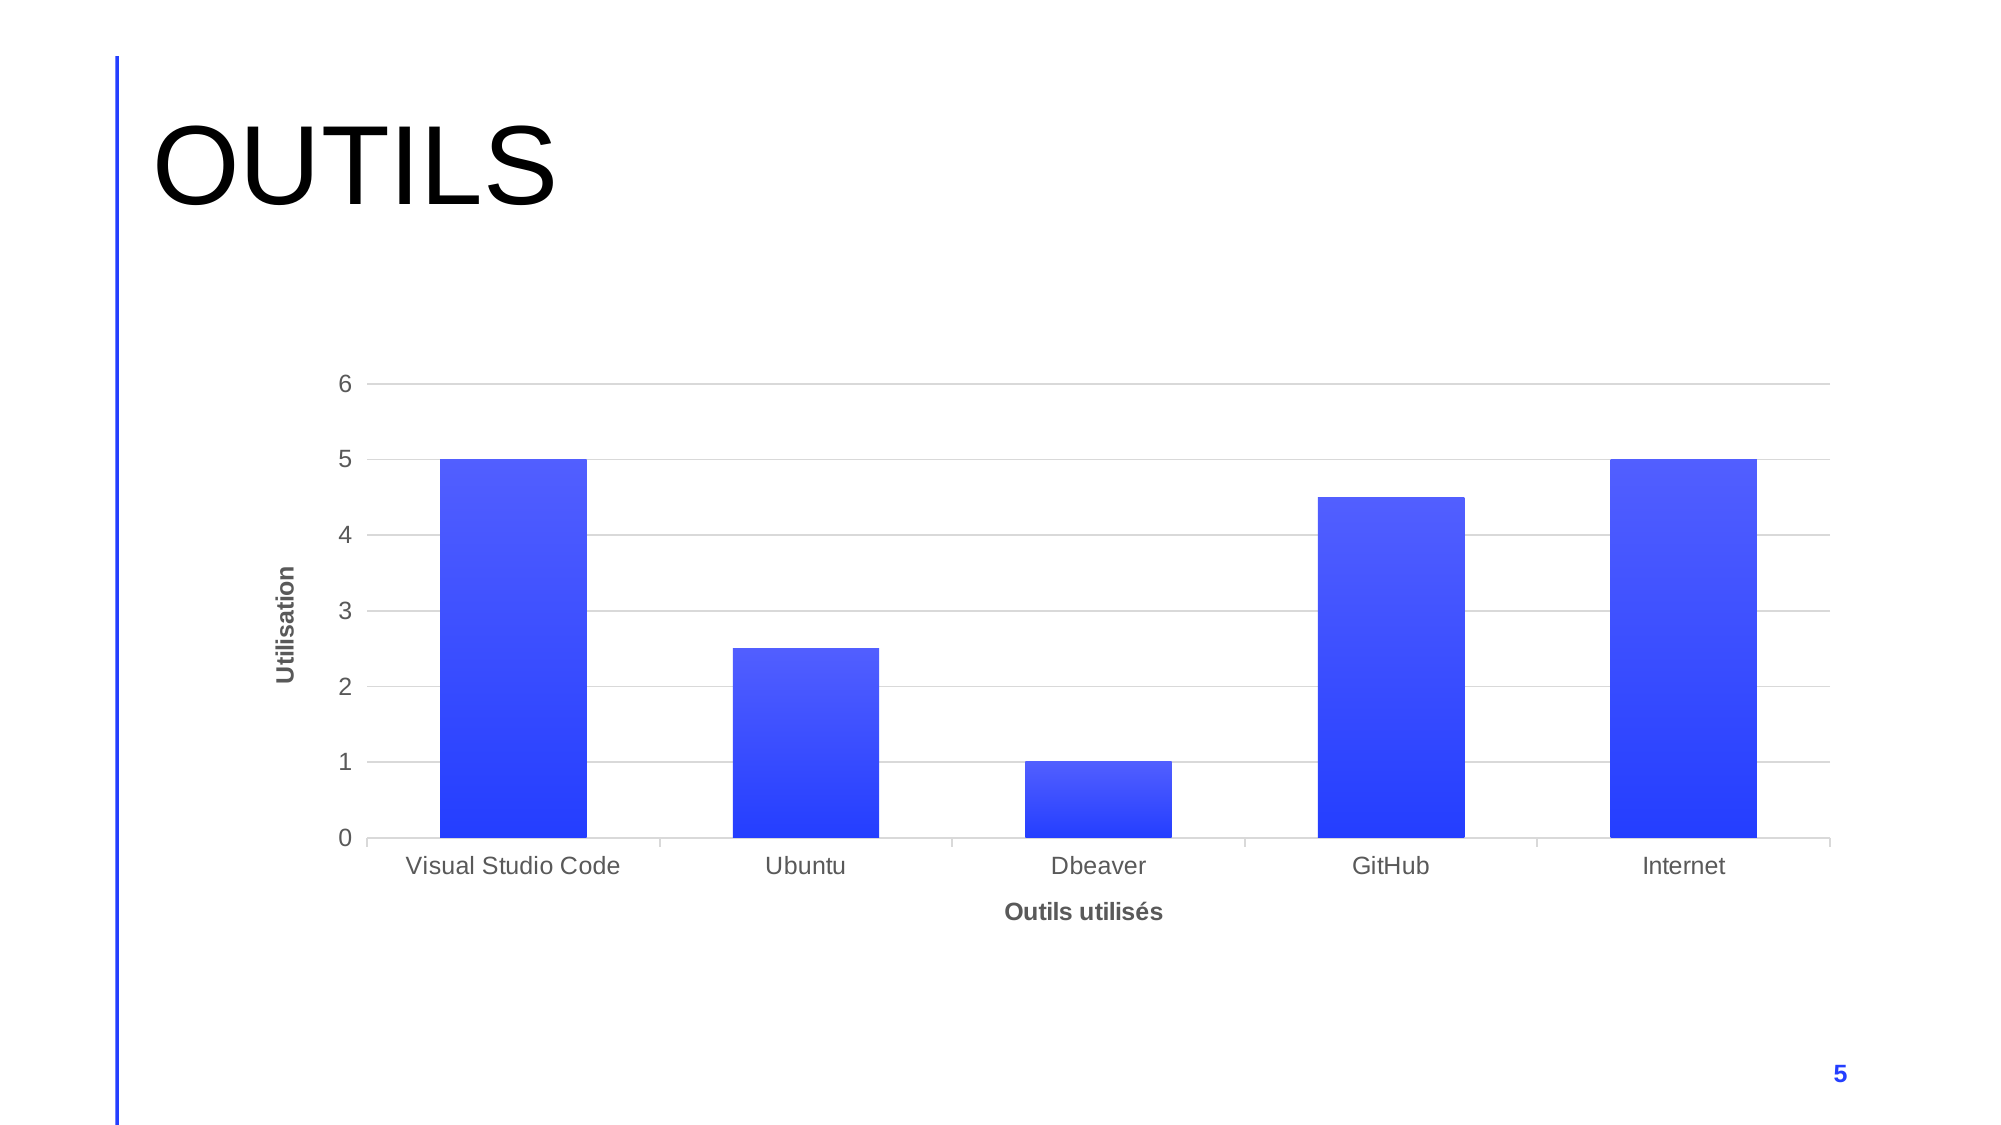

# OUTILS

### Chart

| Category | Utilisation |
|---|---|
| Visual Studio Code | 5.0 |
| Ubuntu | 2.5 |
| Dbeaver | 1.0 |
| GitHub | 4.5 |
| Internet | 5.0 |
5